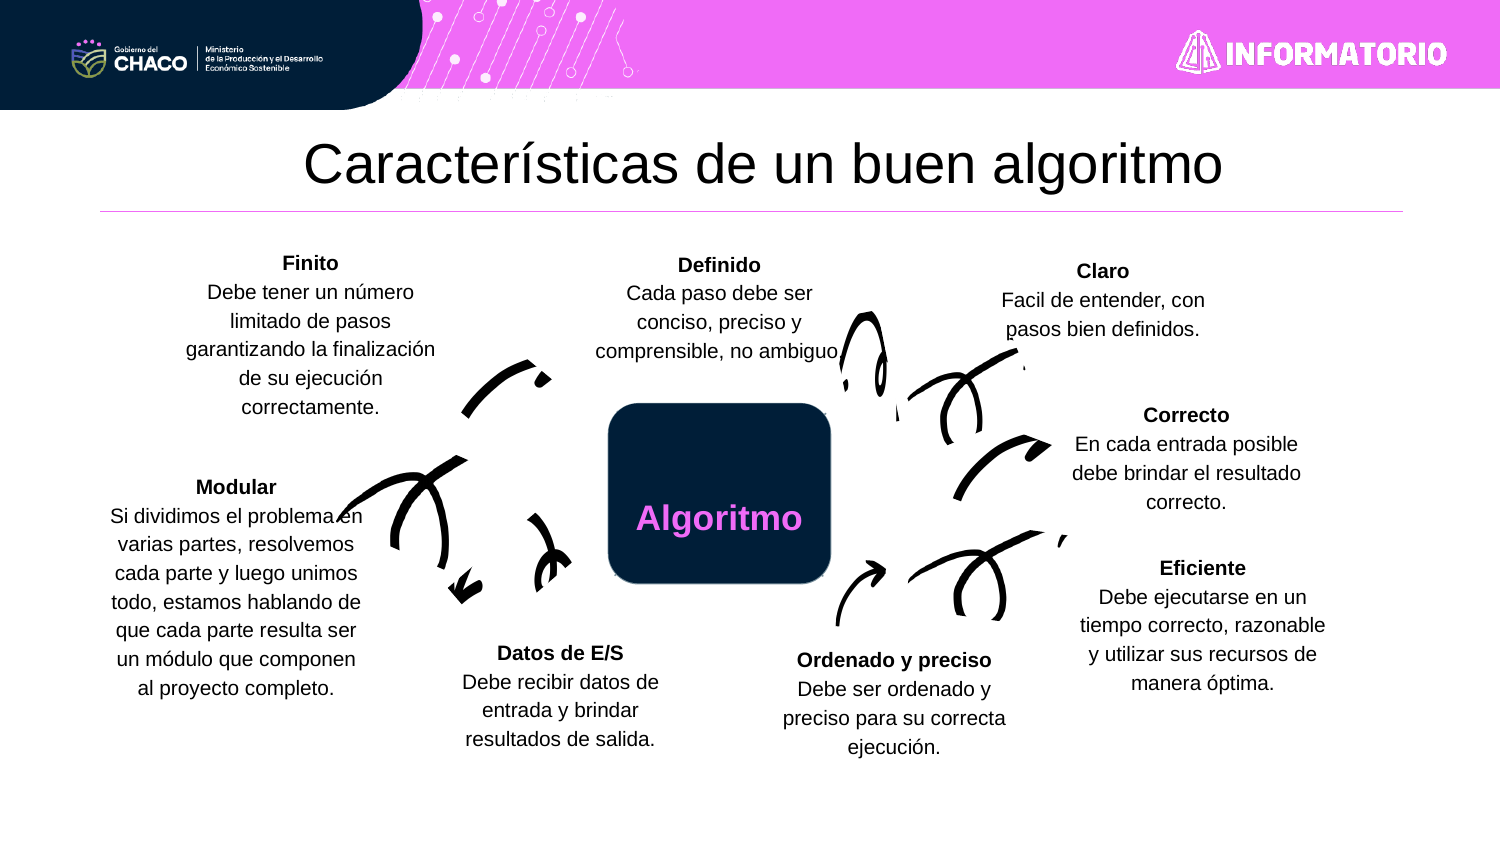

Características de un buen algoritmo
Finito
Debe tener un número limitado de pasos garantizando la finalización de su ejecución correctamente.
Definido
Cada paso debe ser conciso, preciso y comprensible, no ambiguo,
Claro
Facil de entender, con pasos bien definidos.

Correcto
En cada entrada posible debe brindar el resultado correcto.

Modular
Si dividimos el problema en varias partes, resolvemos cada parte y luego unimos todo, estamos hablando de que cada parte resulta ser un módulo que componen al proyecto completo.
Algoritmo

Eficiente
Debe ejecutarse en un tiempo correcto, razonable y utilizar sus recursos de manera óptima.

Datos de E/S
Debe recibir datos de entrada y brindar resultados de salida.
Ordenado y preciso
Debe ser ordenado y preciso para su correcta ejecución.